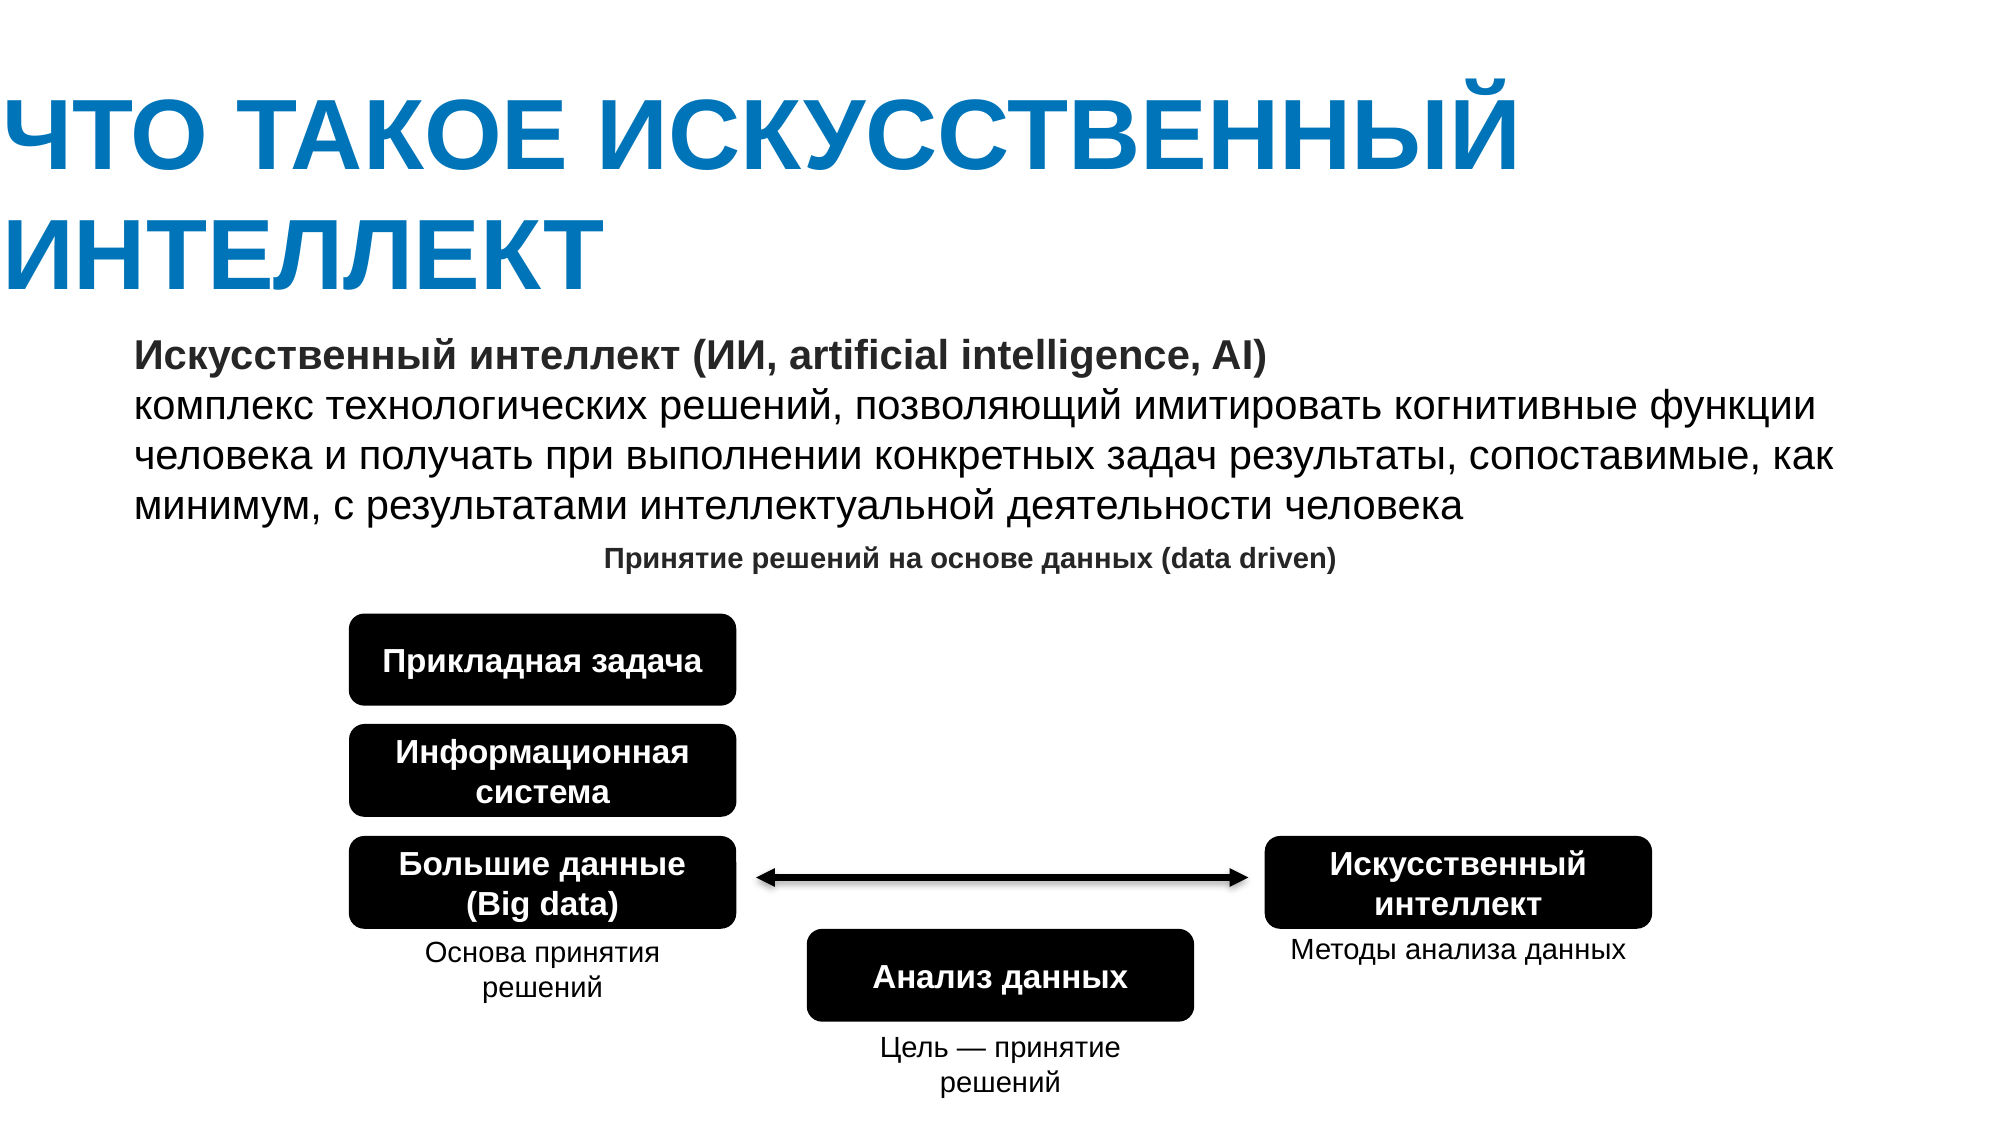

ЧТО ТАКОЕ ИСКУССТВЕННЫЙ
ИНТЕЛЛЕКТ
Искусственный интеллект (ИИ, artificial intelligence, AI)
комплекс технологических решений, позволяющий имитировать когнитивные функции человека и получать при выполнении конкретных задач результаты, сопоставимые, как минимум, с результатами интеллектуальной деятельности человека
Принятие решений на основе данных (data driven)
Прикладная задача
Информационная система
Большие данные
(Big data)
Искусственный интеллект
Методы анализа данных
Основа принятия решений
Анализ данных
Цель — принятие решений